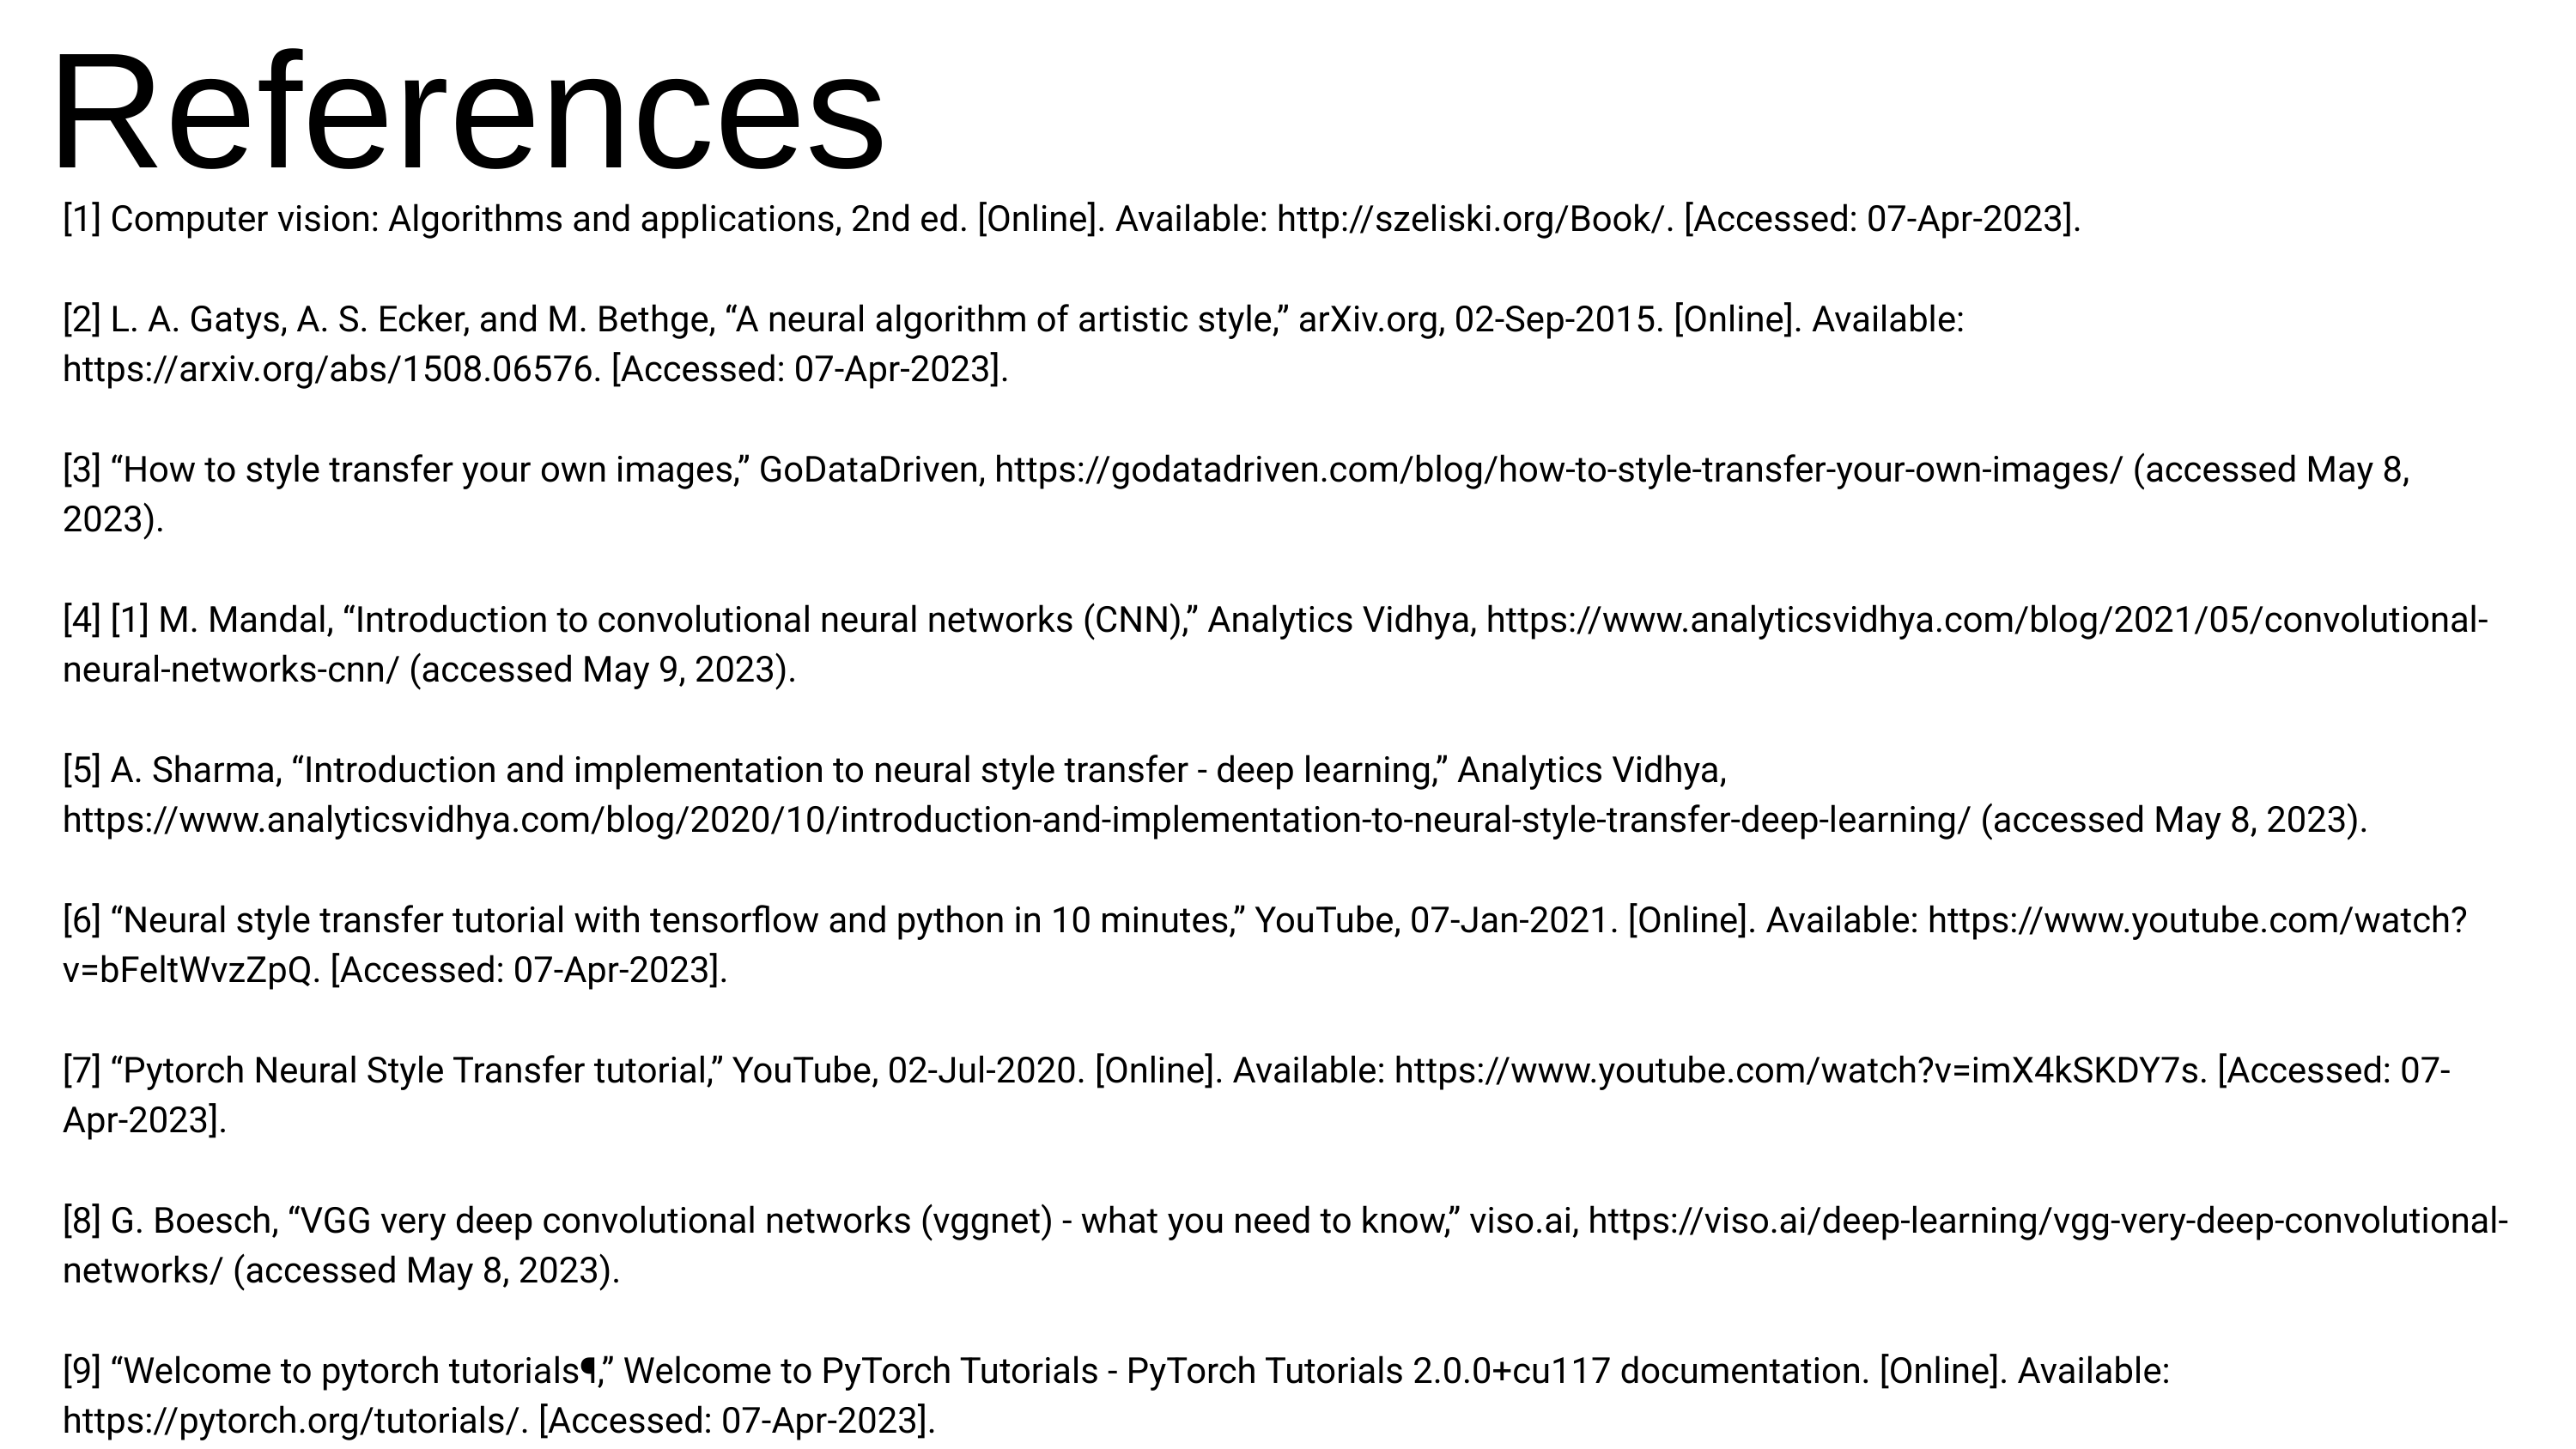

References
[1] Computer vision: Algorithms and applications, 2nd ed. [Online]. Available: http://szeliski.org/Book/. [Accessed: 07-Apr-2023].

[2] L. A. Gatys, A. S. Ecker, and M. Bethge, “A neural algorithm of artistic style,” arXiv.org, 02-Sep-2015. [Online]. Available: https://arxiv.org/abs/1508.06576. [Accessed: 07-Apr-2023].

[3] “How to style transfer your own images,” GoDataDriven, https://godatadriven.com/blog/how-to-style-transfer-your-own-images/ (accessed May 8, 2023).

[4] [1] M. Mandal, “Introduction to convolutional neural networks (CNN),” Analytics Vidhya, https://www.analyticsvidhya.com/blog/2021/05/convolutional-neural-networks-cnn/ (accessed May 9, 2023).

[5] A. Sharma, “Introduction and implementation to neural style transfer - deep learning,” Analytics Vidhya, https://www.analyticsvidhya.com/blog/2020/10/introduction-and-implementation-to-neural-style-transfer-deep-learning/ (accessed May 8, 2023).

[6] “Neural style transfer tutorial with tensorflow and python in 10 minutes,” YouTube, 07-Jan-2021. [Online]. Available: https://www.youtube.com/watch?v=bFeltWvzZpQ. [Accessed: 07-Apr-2023].

[7] “Pytorch Neural Style Transfer tutorial,” YouTube, 02-Jul-2020. [Online]. Available: https://www.youtube.com/watch?v=imX4kSKDY7s. [Accessed: 07-Apr-2023].

[8] G. Boesch, “VGG very deep convolutional networks (vggnet) - what you need to know,” viso.ai, https://viso.ai/deep-learning/vgg-very-deep-convolutional-networks/ (accessed May 8, 2023).

[9] “Welcome to pytorch tutorials¶,” Welcome to PyTorch Tutorials - PyTorch Tutorials 2.0.0+cu117 documentation. [Online]. Available: https://pytorch.org/tutorials/. [Accessed: 07-Apr-2023].